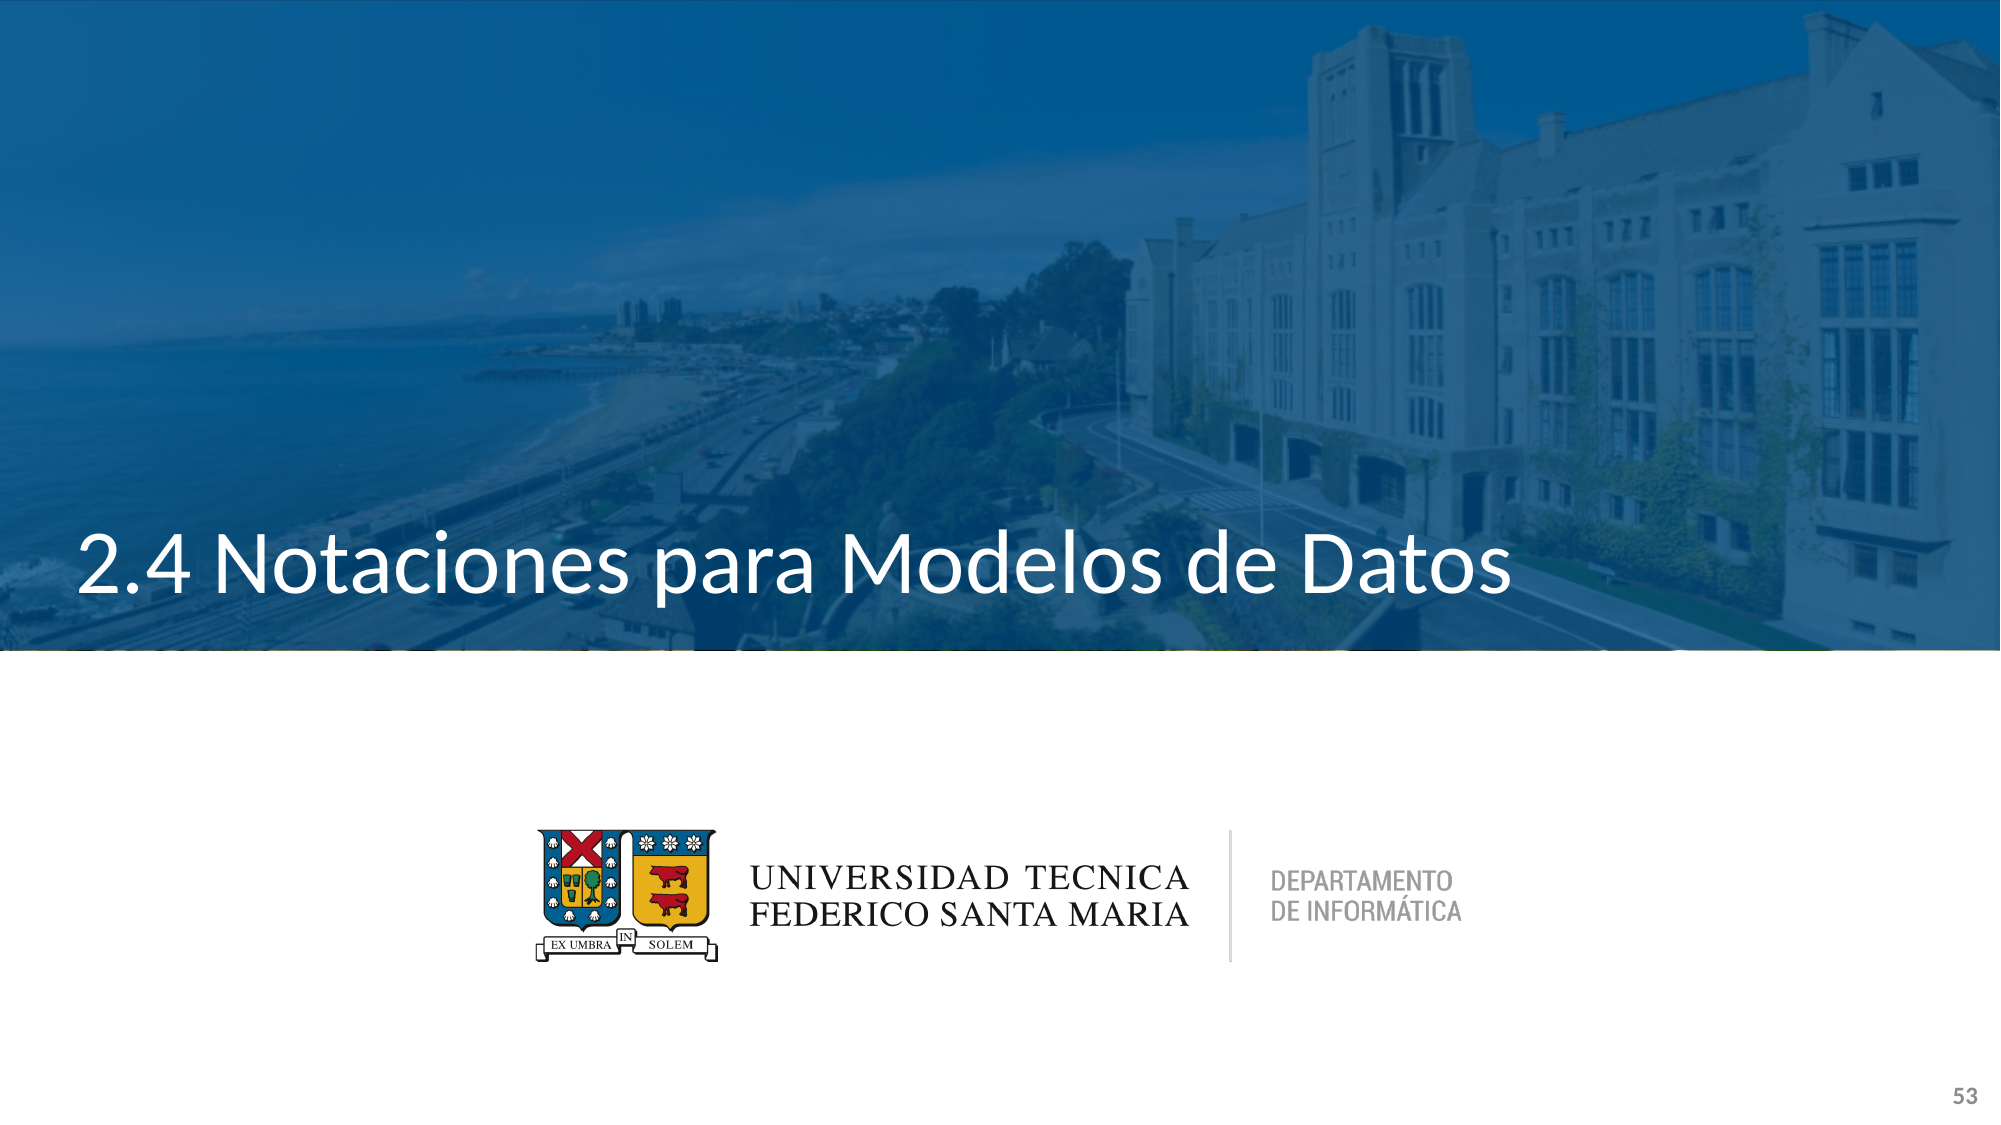

# 2.4 Notaciones para Modelos de Datos
53